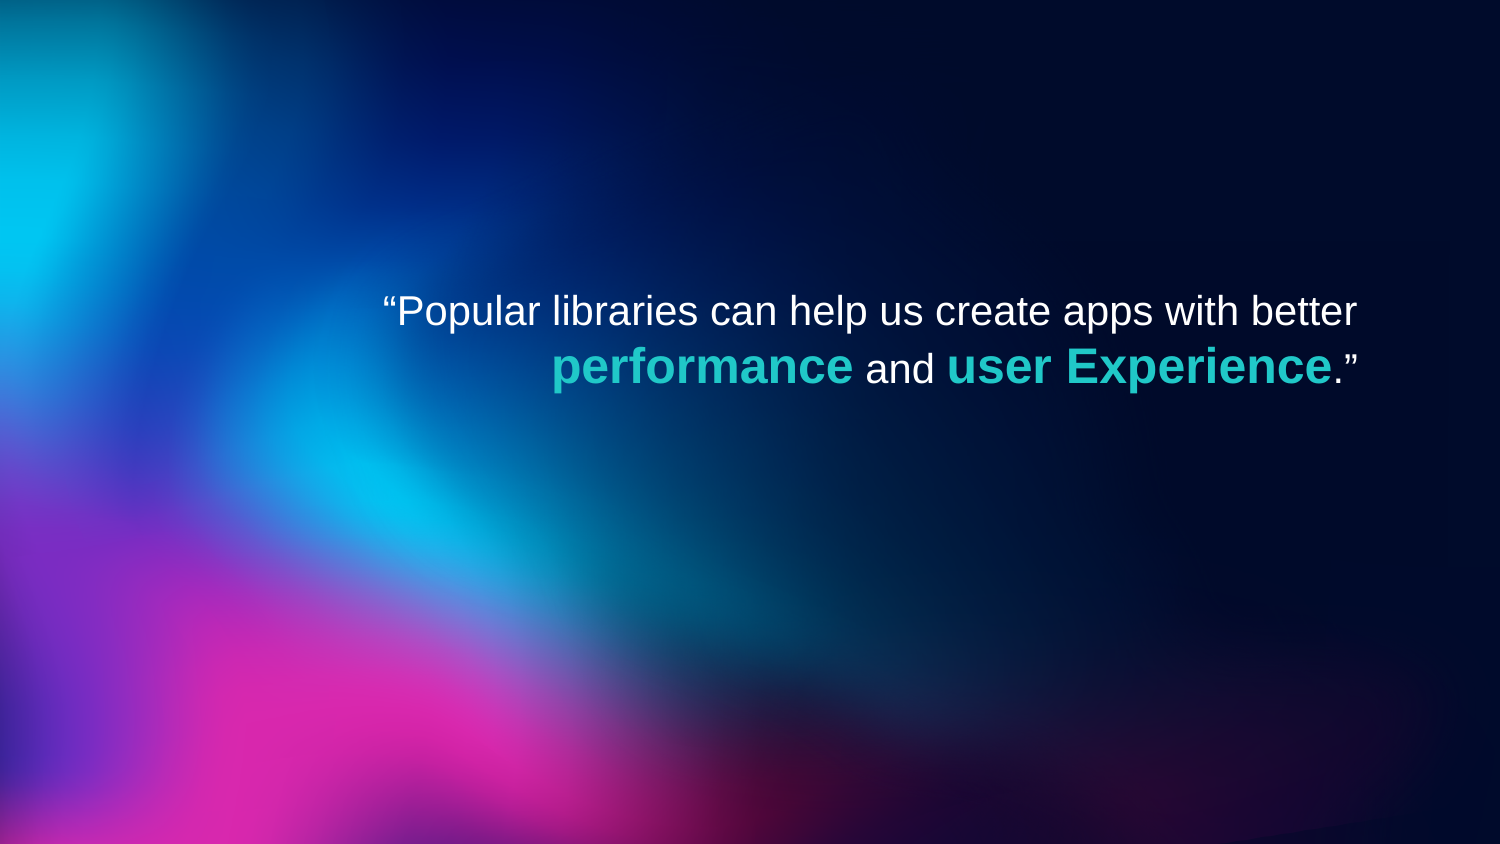

“Popular libraries can help us create apps with better performance and user Experience.”